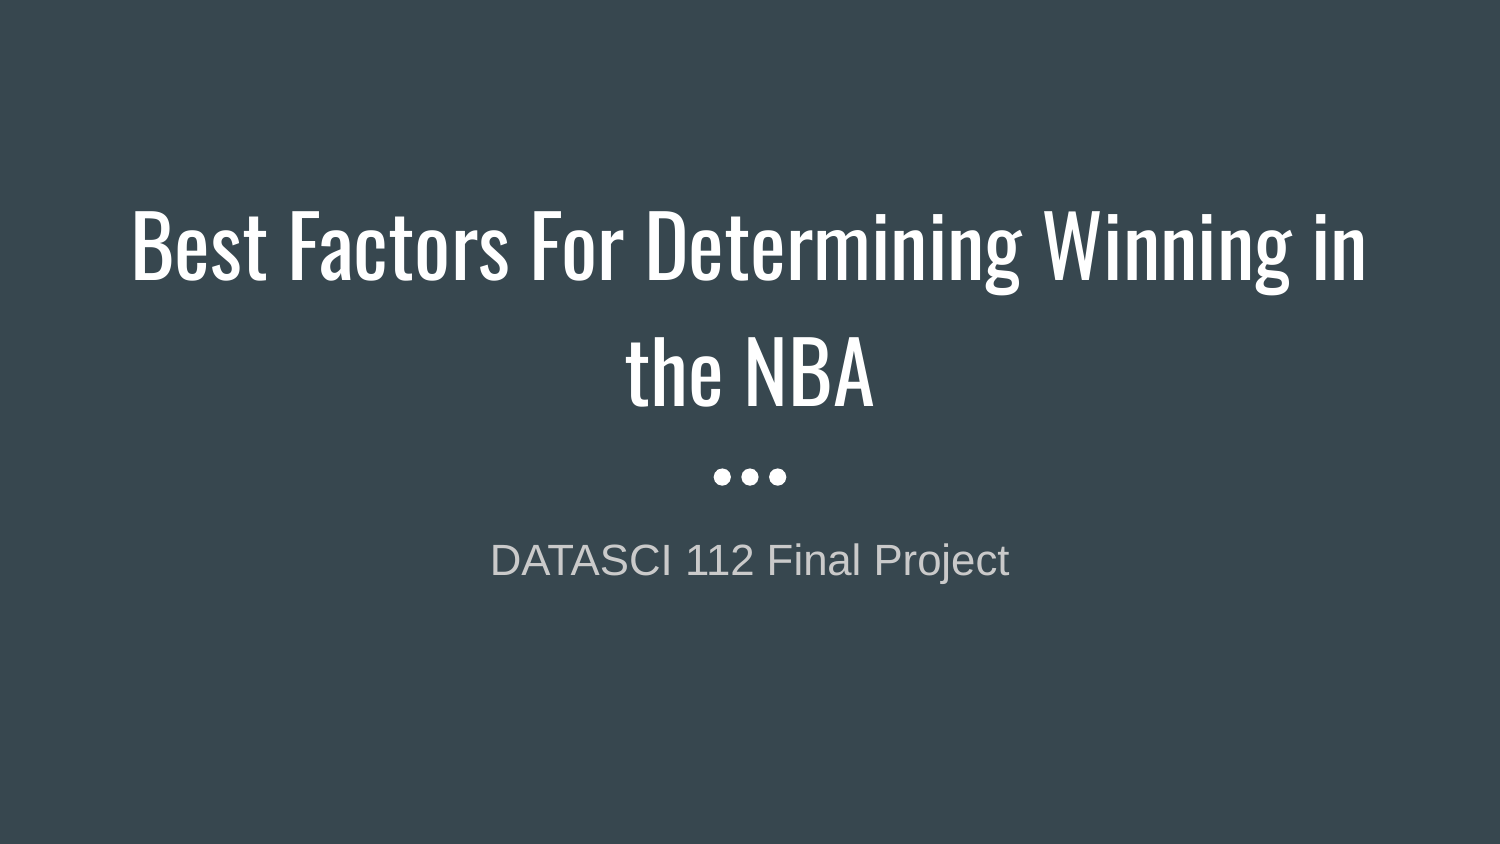

# Best Factors For Determining Winning in the NBA
DATASCI 112 Final Project